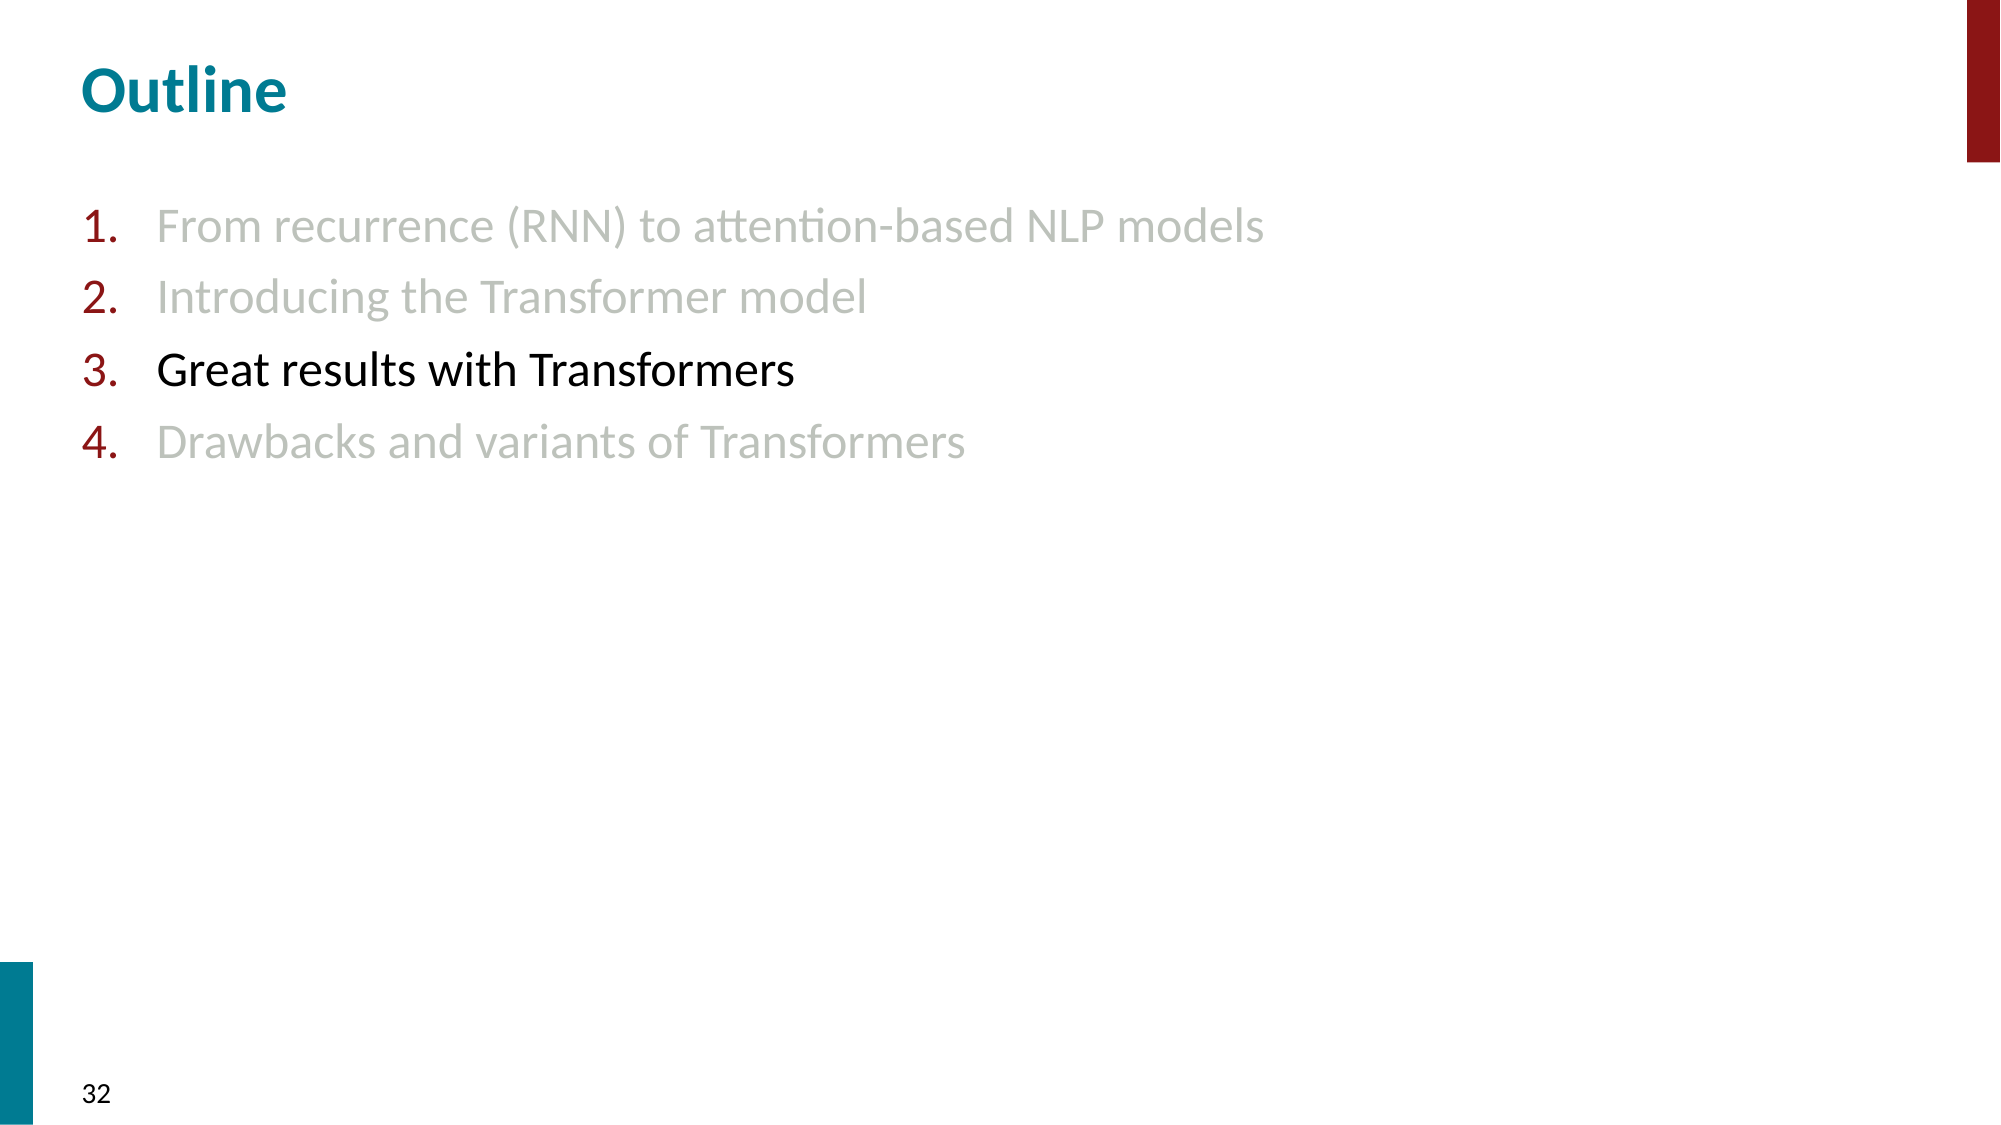

# Outline
From recurrence (RNN) to attention-based NLP models
Introducing the Transformer model
Great results with Transformers
Drawbacks and variants of Transformers
32